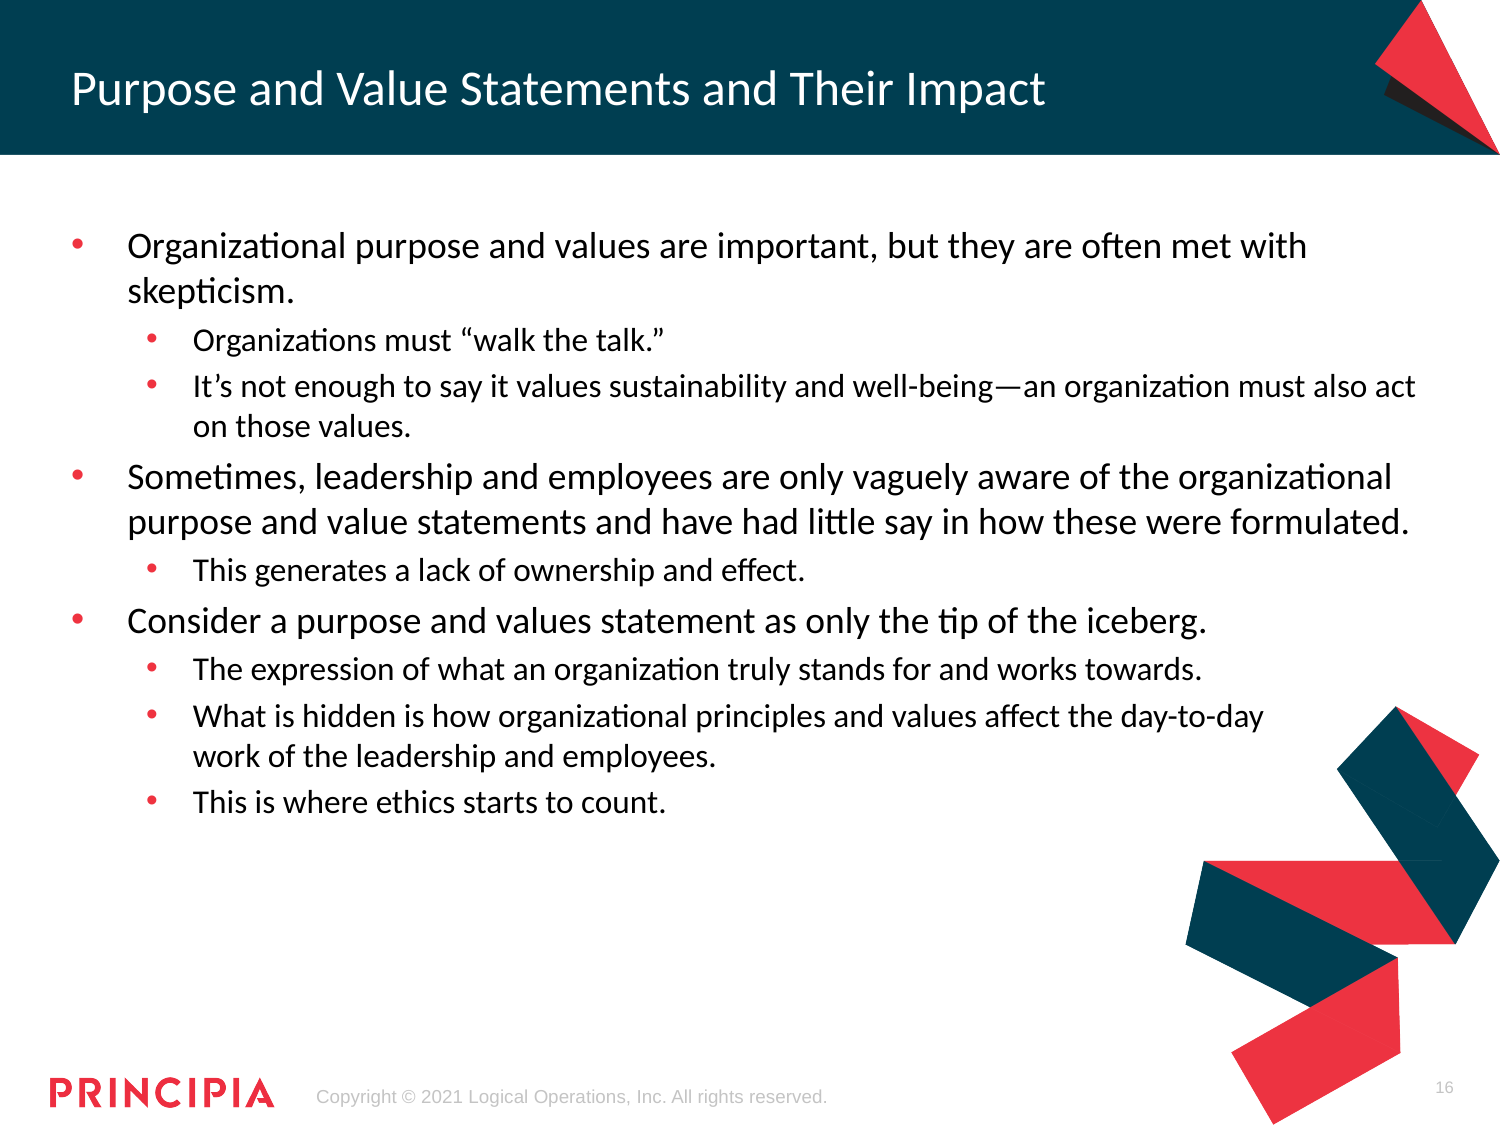

# Purpose and Value Statements and Their Impact
Organizational purpose and values are important, but they are often met with skepticism.
Organizations must “walk the talk.”
It’s not enough to say it values sustainability and well-being—an organization must also act on those values.
Sometimes, leadership and employees are only vaguely aware of the organizational purpose and value statements and have had little say in how these were formulated.
This generates a lack of ownership and effect.
Consider a purpose and values statement as only the tip of the iceberg.
The expression of what an organization truly stands for and works towards.
What is hidden is how organizational principles and values affect the day-to-day
work of the leadership and employees.
This is where ethics starts to count.
16